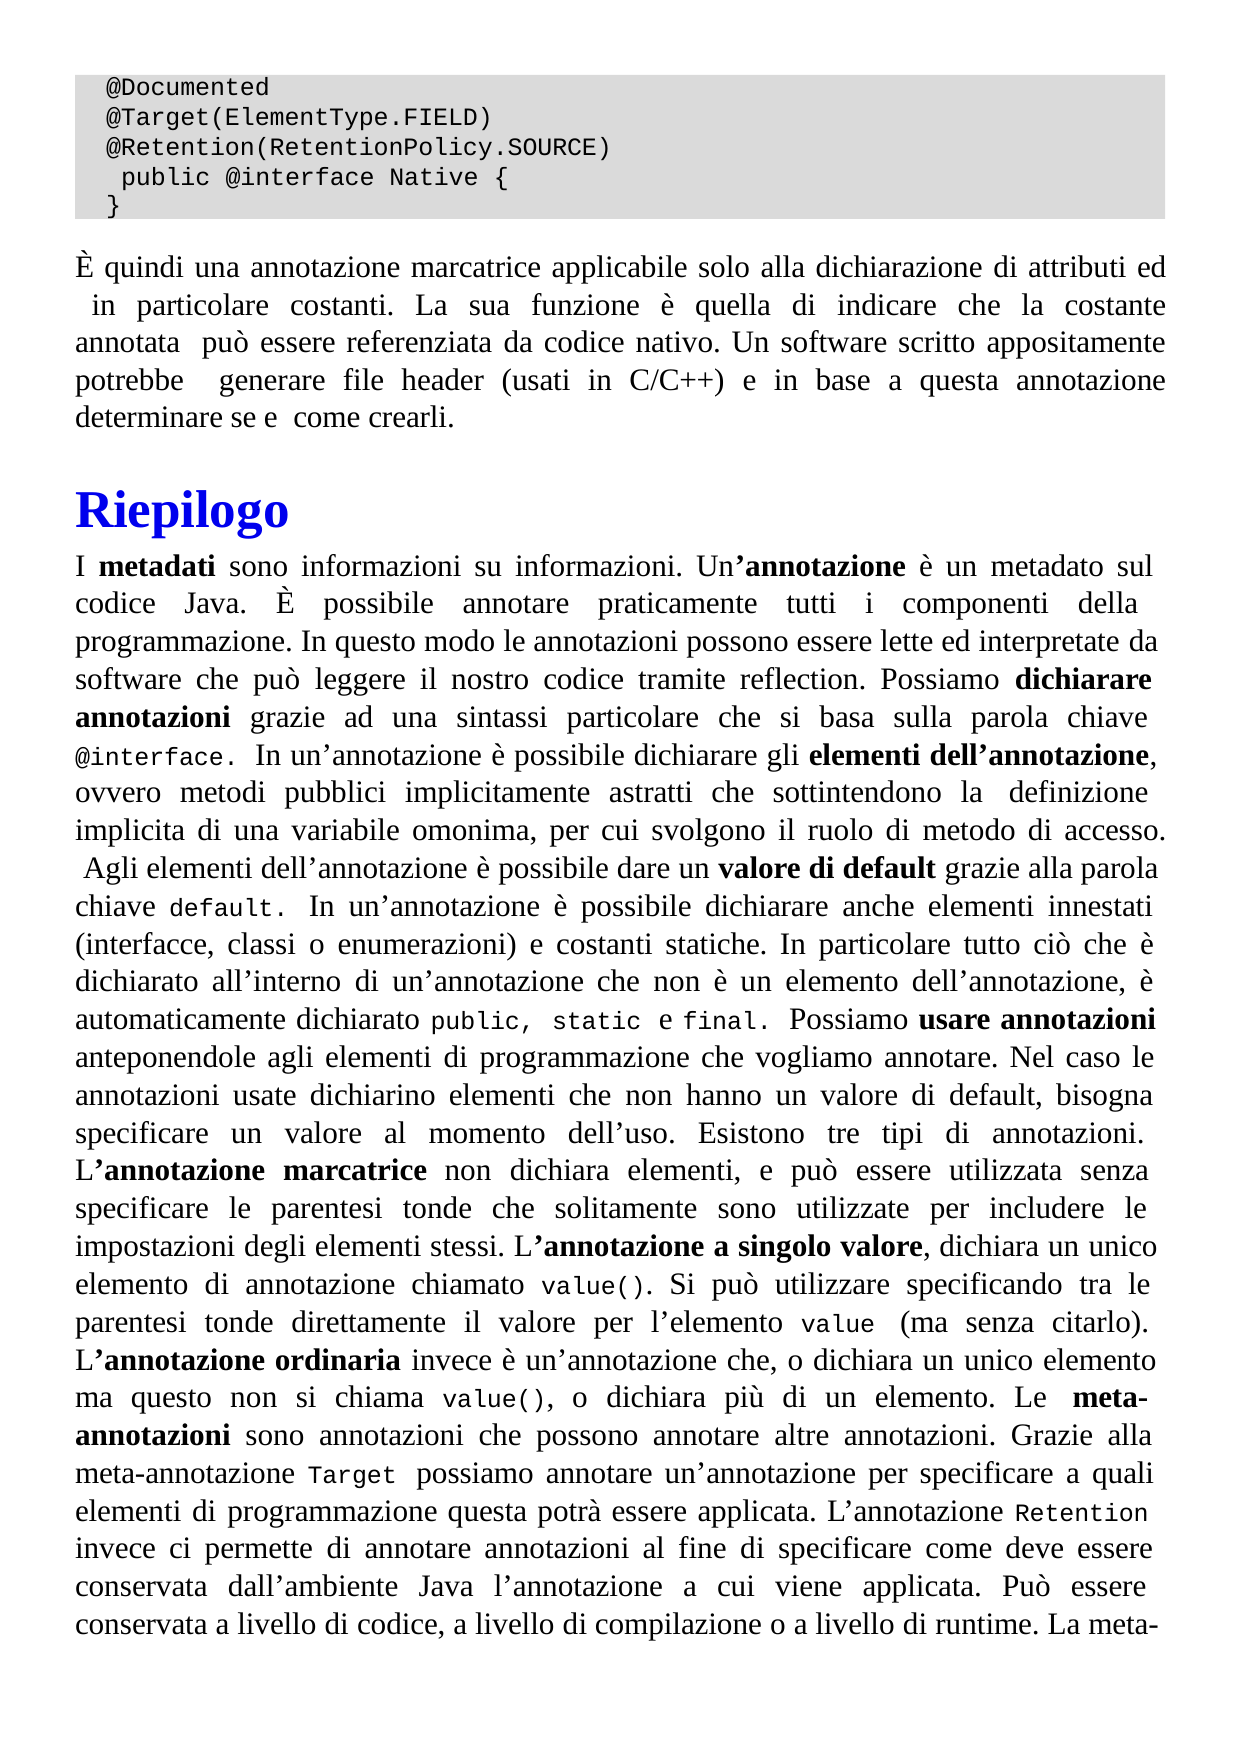

@Documented
@Target(ElementType.FIELD)  @Retention(RetentionPolicy.SOURCE)  public @interface Native {
}
È quindi una annotazione marcatrice applicabile solo alla dichiarazione di attributi ed  in particolare costanti. La sua funzione è quella di indicare che la costante annotata  può essere referenziata da codice nativo. Un software scritto appositamente potrebbe  generare file header (usati in C/C++) e in base a questa annotazione determinare se e  come crearli.
Riepilogo
I metadati sono informazioni su informazioni. Un’annotazione è un metadato sul  codice Java. È possibile annotare praticamente tutti i componenti della  programmazione. In questo modo le annotazioni possono essere lette ed interpretate da  software che può leggere il nostro codice tramite reflection. Possiamo dichiarare  annotazioni grazie ad una sintassi particolare che si basa sulla parola chiave  @interface. In un’annotazione è possibile dichiarare gli elementi dell’annotazione,  ovvero metodi pubblici implicitamente astratti che sottintendono la definizione  implicita di una variabile omonima, per cui svolgono il ruolo di metodo di accesso.  Agli elementi dell’annotazione è possibile dare un valore di default grazie alla parola  chiave default. In un’annotazione è possibile dichiarare anche elementi innestati  (interfacce, classi o enumerazioni) e costanti statiche. In particolare tutto ciò che è  dichiarato all’interno di un’annotazione che non è un elemento dell’annotazione, è  automaticamente dichiarato public, static e final. Possiamo usare annotazioni  anteponendole agli elementi di programmazione che vogliamo annotare. Nel caso le  annotazioni usate dichiarino elementi che non hanno un valore di default, bisogna  specificare un valore al momento dell’uso. Esistono tre tipi di annotazioni.  L’annotazione marcatrice non dichiara elementi, e può essere utilizzata senza  specificare le parentesi tonde che solitamente sono utilizzate per includere le  impostazioni degli elementi stessi. L’annotazione a singolo valore, dichiara un unico  elemento di annotazione chiamato value(). Si può utilizzare specificando tra le  parentesi tonde direttamente il valore per l’elemento value (ma senza citarlo).  L’annotazione ordinaria invece è un’annotazione che, o dichiara un unico elemento  ma questo non si chiama value(), o dichiara più di un elemento. Le meta-  annotazioni sono annotazioni che possono annotare altre annotazioni. Grazie alla  meta-annotazione Target possiamo annotare un’annotazione per specificare a quali  elementi di programmazione questa potrà essere applicata. L’annotazione Retention  invece ci permette di annotare annotazioni al fine di specificare come deve essere  conservata dall’ambiente Java l’annotazione a cui viene applicata. Può essere  conservata a livello di codice, a livello di compilazione o a livello di runtime. La meta-